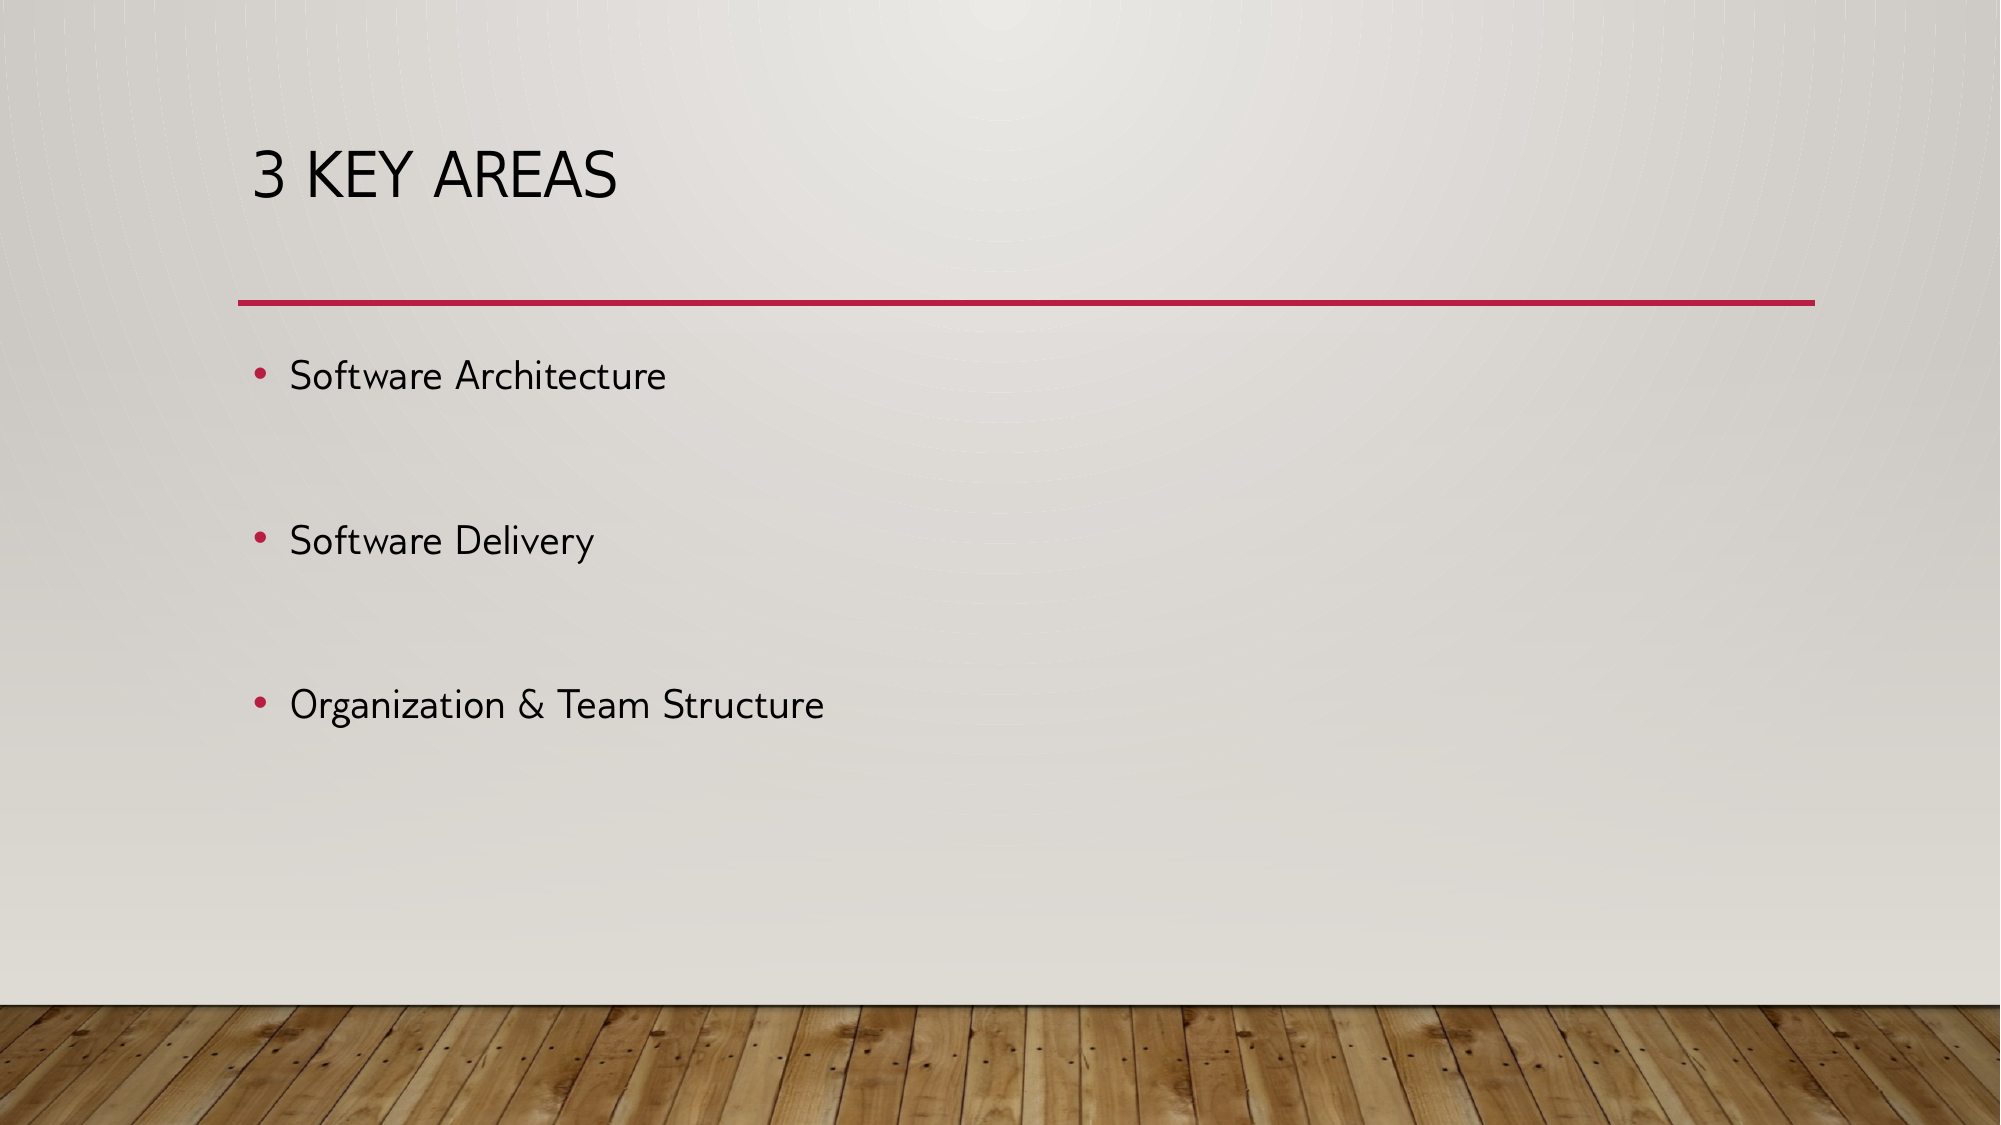

# 3 Key Areas
Software Architecture

Software Delivery

Organization & Team Structure